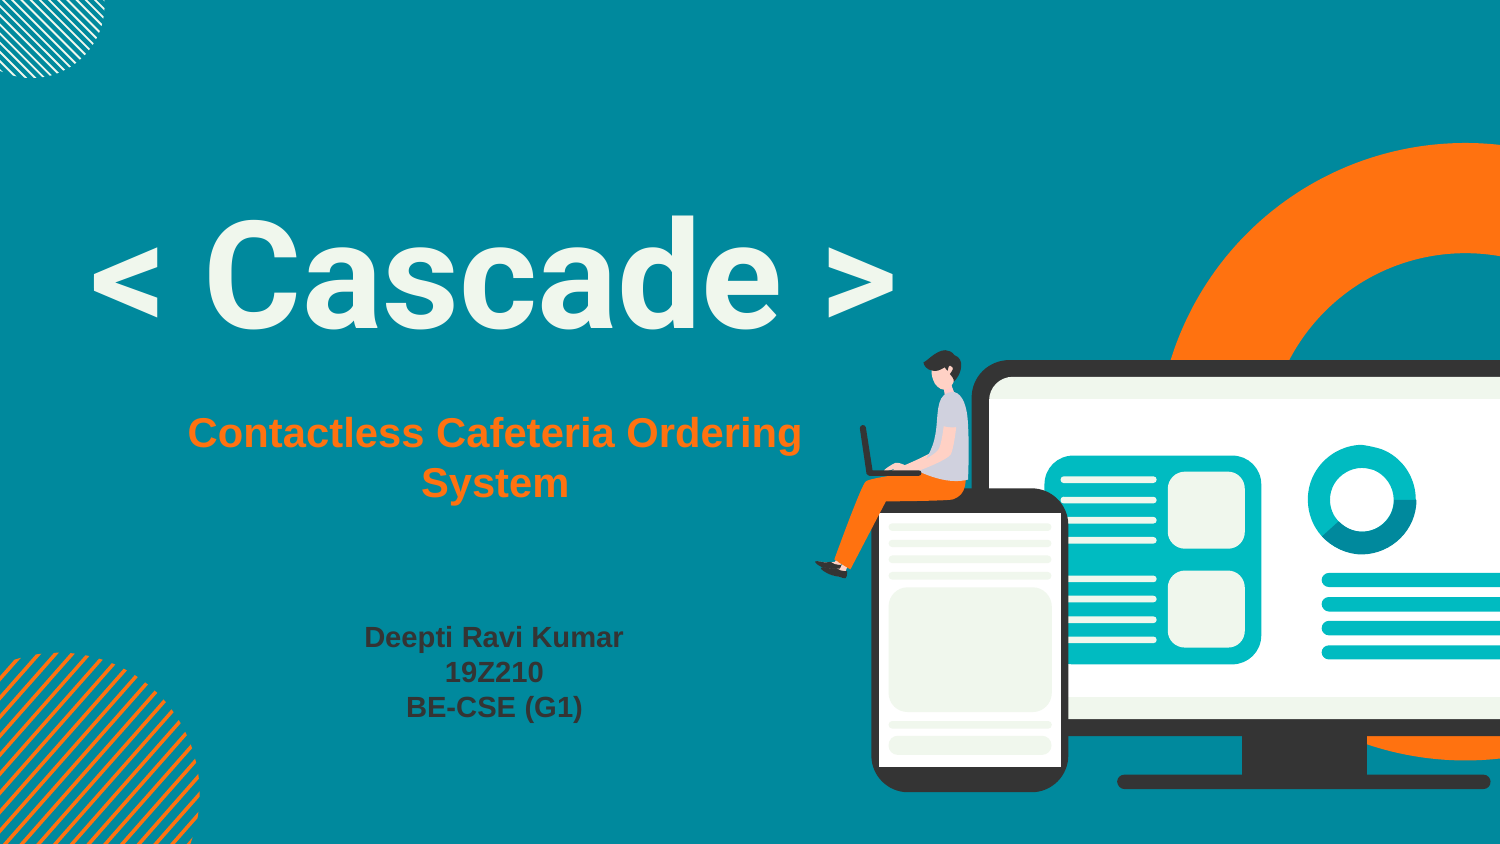

# < Cascade >

Contactless Cafeteria Ordering System

Deepti Ravi Kumar
19Z210
BE-CSE (G1)